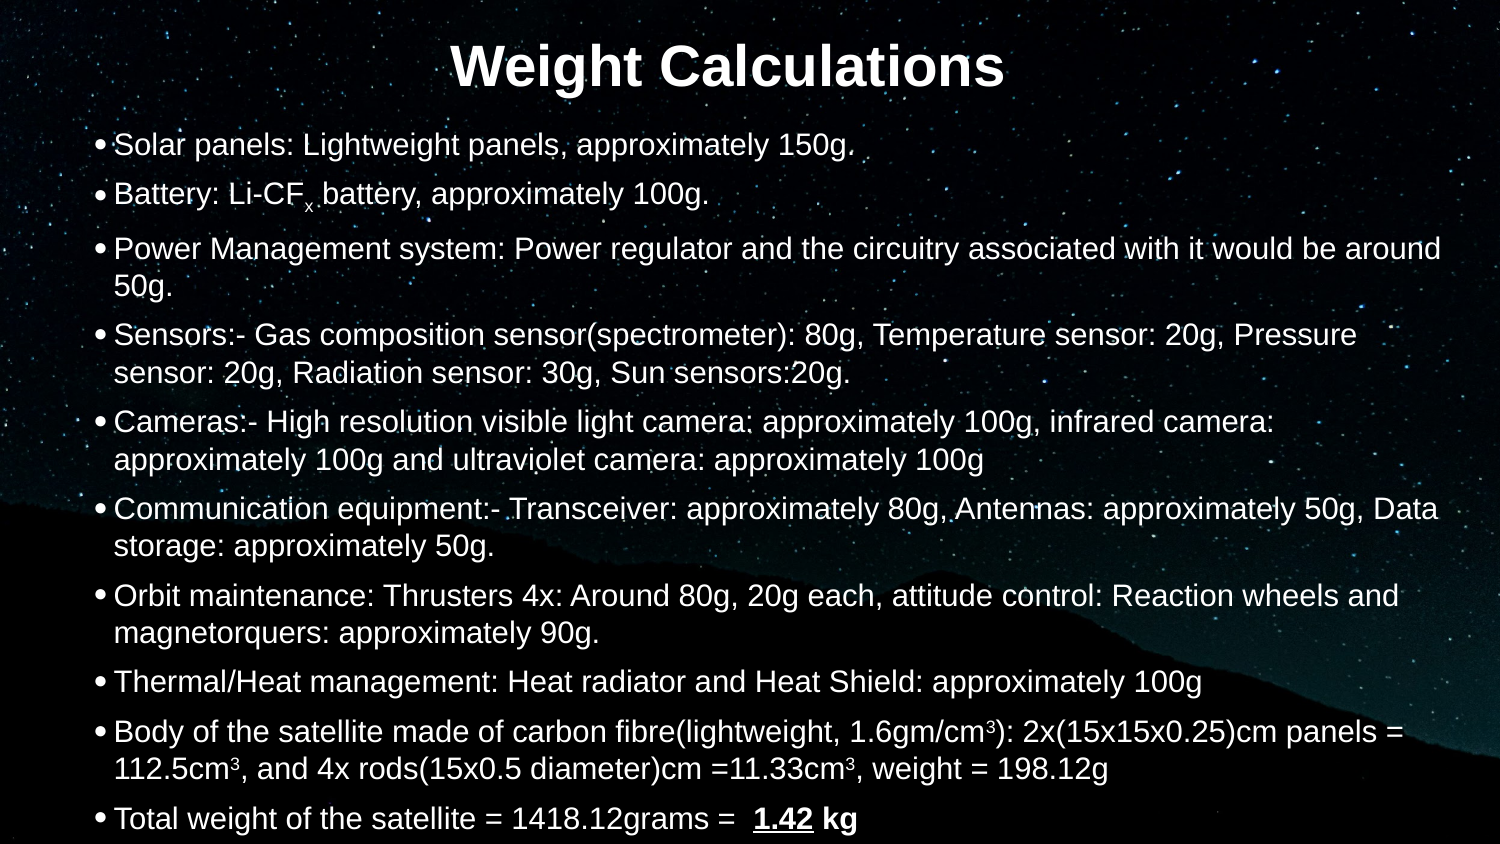

# Weight Calculations
Solar panels: Lightweight panels, approximately 150g.
Battery: Li-CFx battery, approximately 100g.
Power Management system: Power regulator and the circuitry associated with it would be around 50g.
Sensors:- Gas composition sensor(spectrometer): 80g, Temperature sensor: 20g, Pressure sensor: 20g, Radiation sensor: 30g, Sun sensors:20g.
Cameras:- High resolution visible light camera: approximately 100g, infrared camera: approximately 100g and ultraviolet camera: approximately 100g
Communication equipment:- Transceiver: approximately 80g, Antennas: approximately 50g, Data storage: approximately 50g.
Orbit maintenance: Thrusters 4x: Around 80g, 20g each, attitude control: Reaction wheels and magnetorquers: approximately 90g.
Thermal/Heat management: Heat radiator and Heat Shield: approximately 100g
Body of the satellite made of carbon fibre(lightweight, 1.6gm/cm3): 2x(15x15x0.25)cm panels = 112.5cm3, and 4x rods(15x0.5 diameter)cm =11.33cm3, weight = 198.12g
Total weight of the satellite = 1418.12grams =  1.42 kg